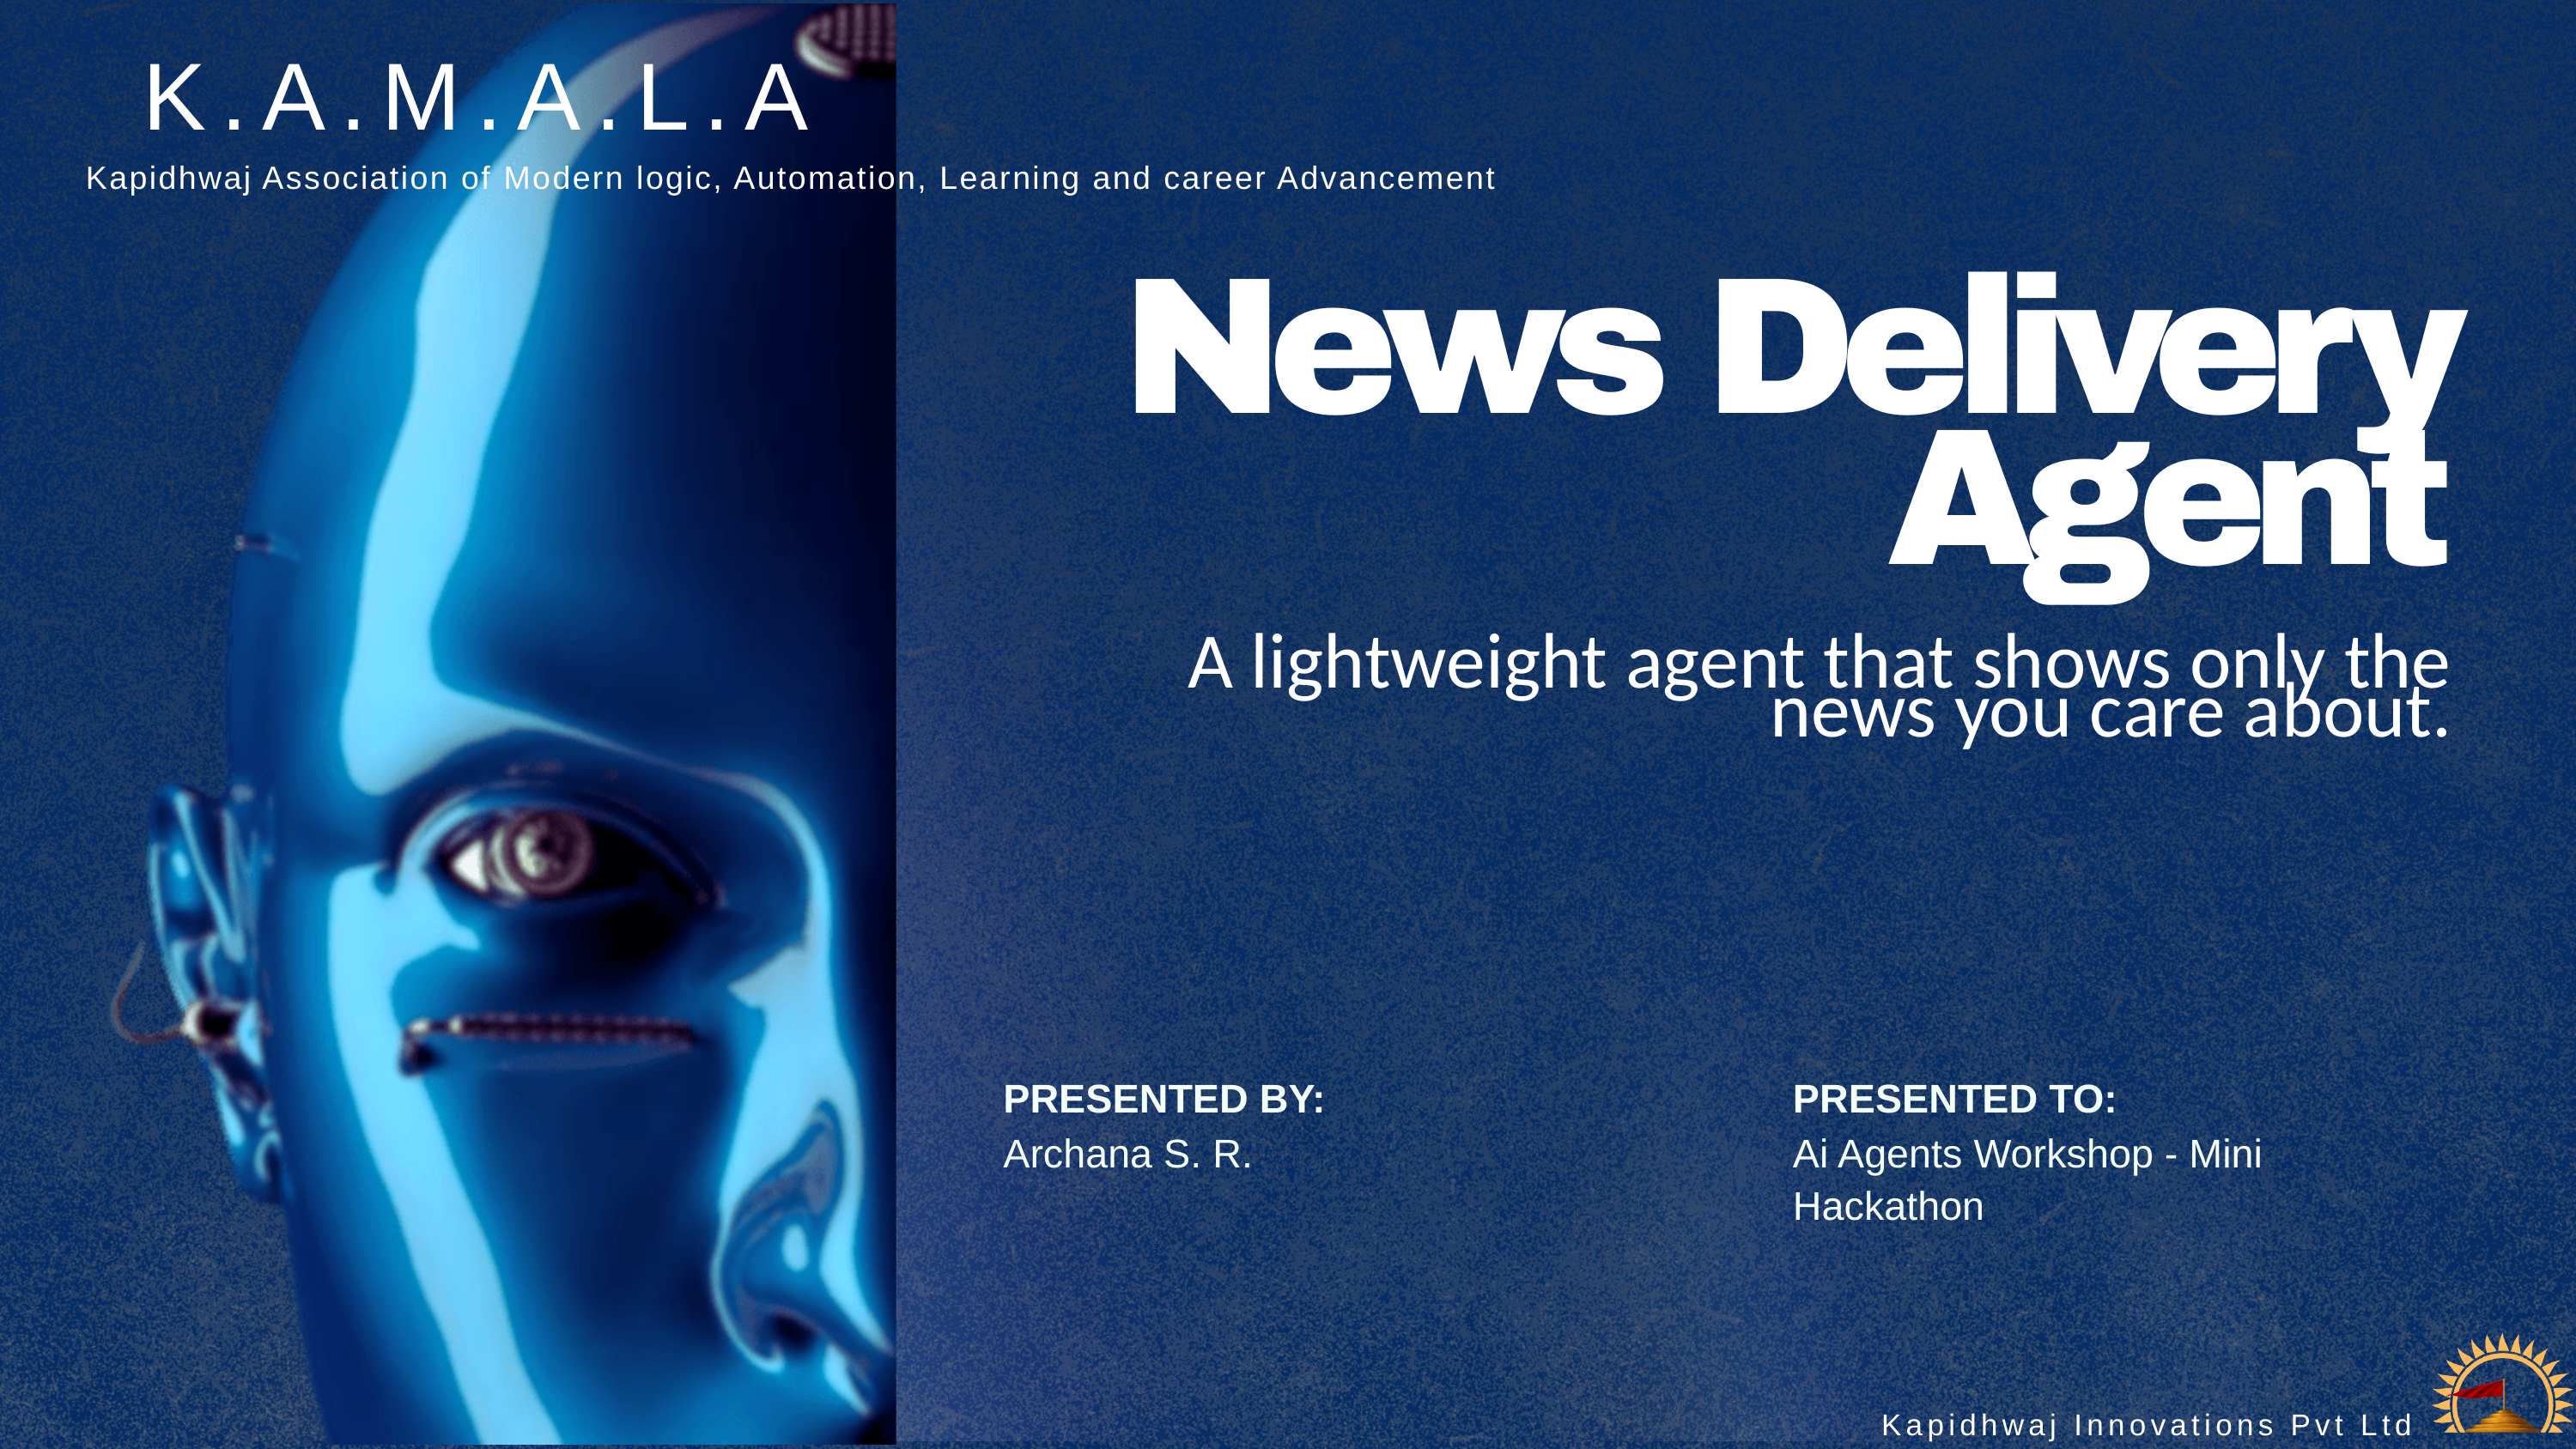

K.A.M.A.L.A
Kapidhwaj Association of Modern logic, Automation, Learning and career Advancement
 News Delivery Agent
A lightweight agent that shows only the news you care about.
PRESENTED BY:
PRESENTED TO:
Archana S. R.
Ai Agents Workshop - Mini Hackathon

Kapidhwaj Innovations Pvt Ltd